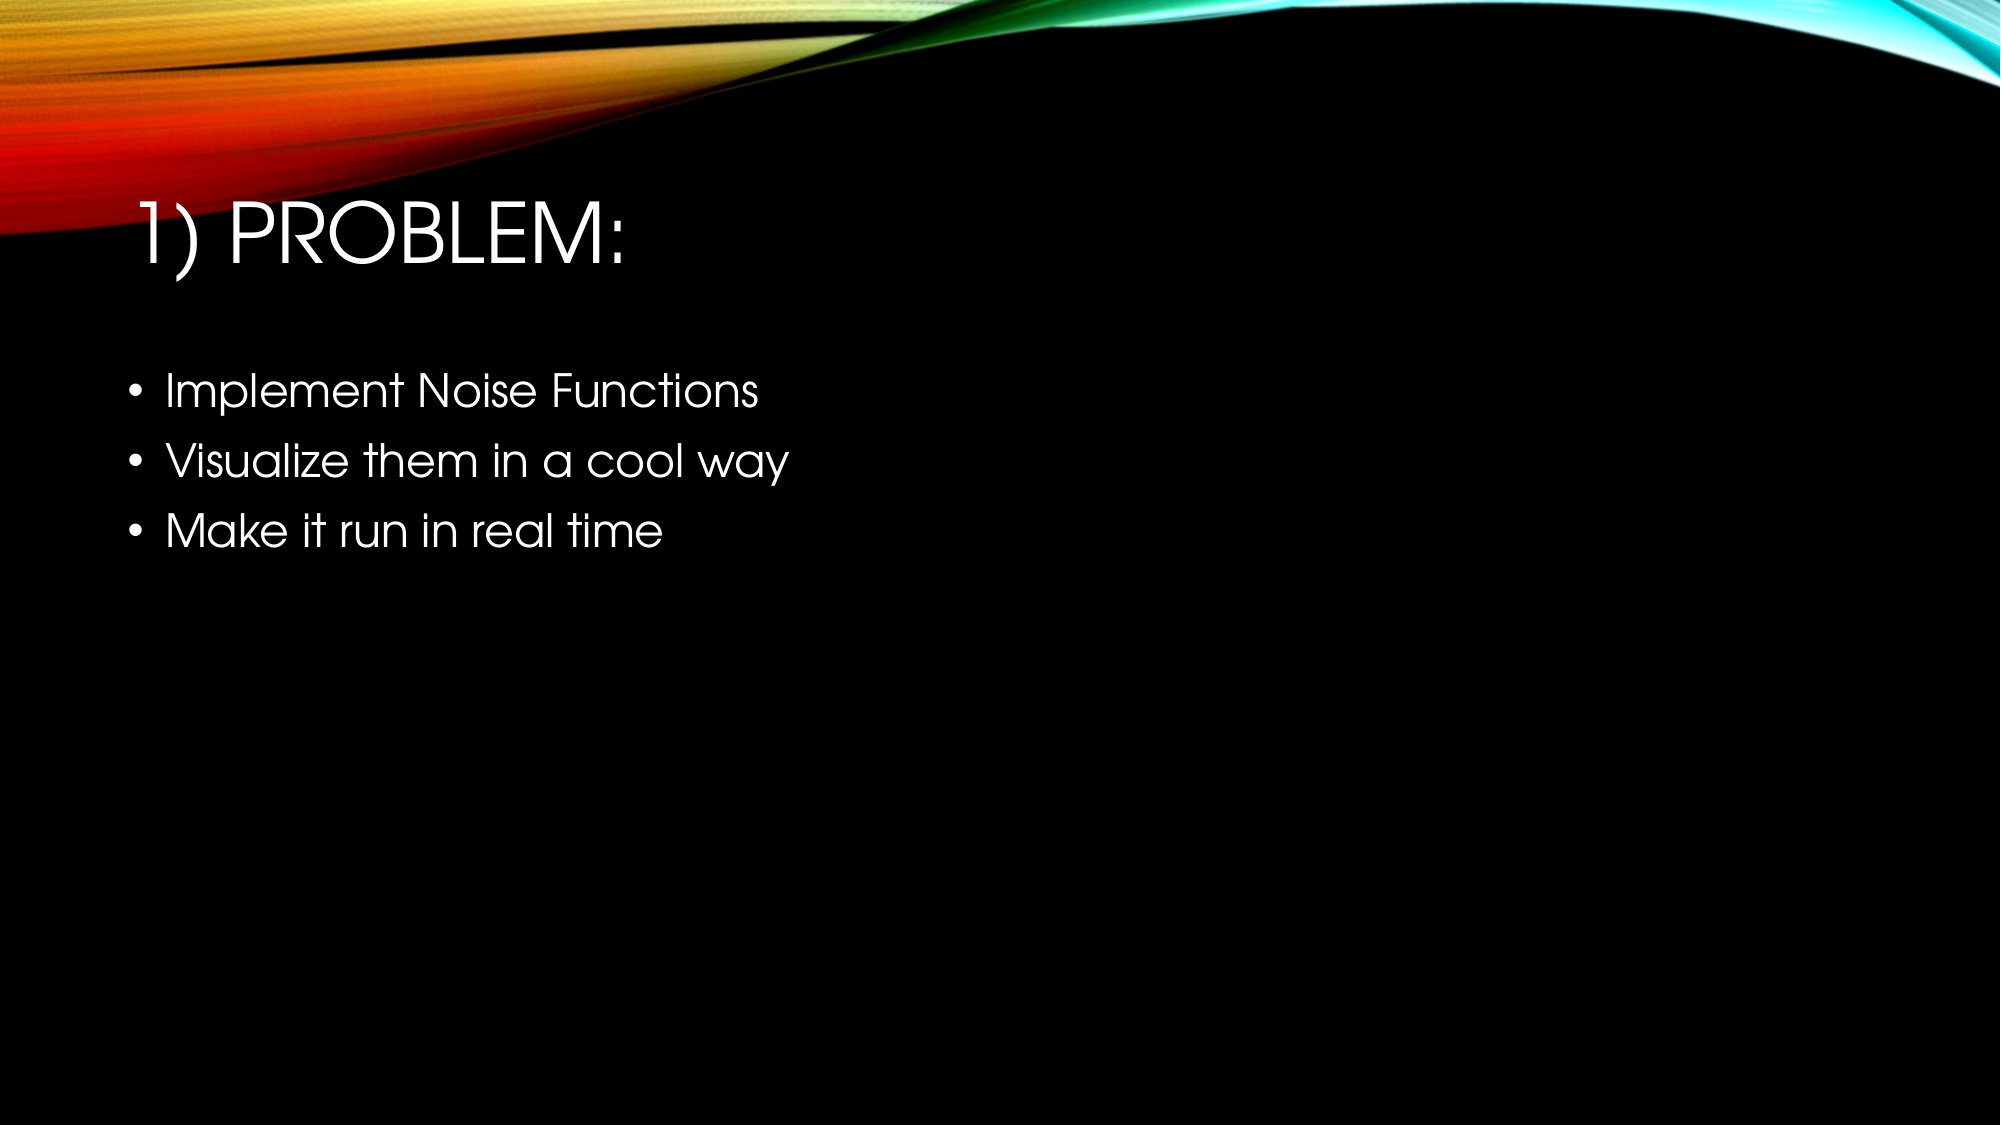

# 1) Problem:
Implement Noise Functions
Visualize them in a cool way
Make it run in real time